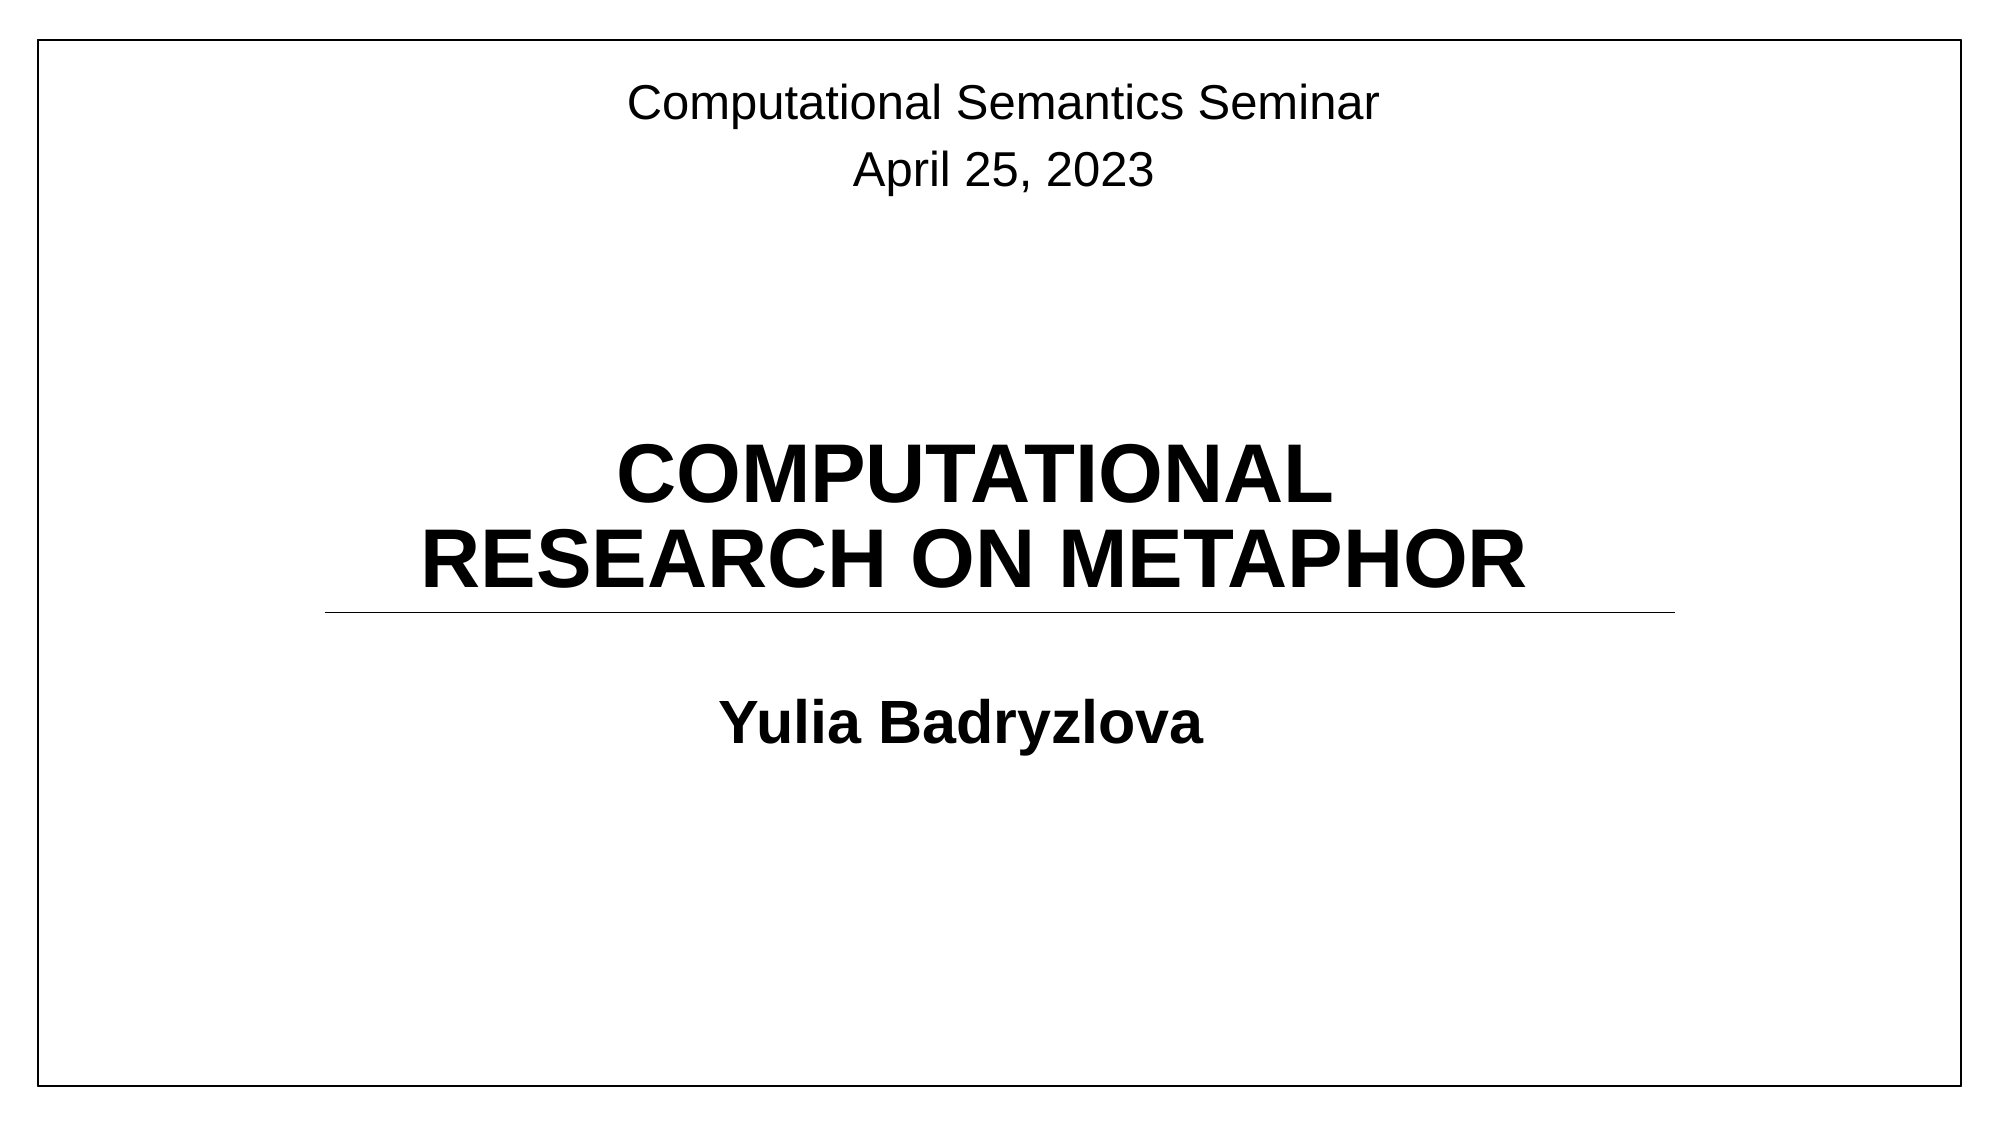

Computational Semantics Seminar
April 25, 2023
# COMPUTATIONAL research on METAPHOR
Yulia Badryzlova